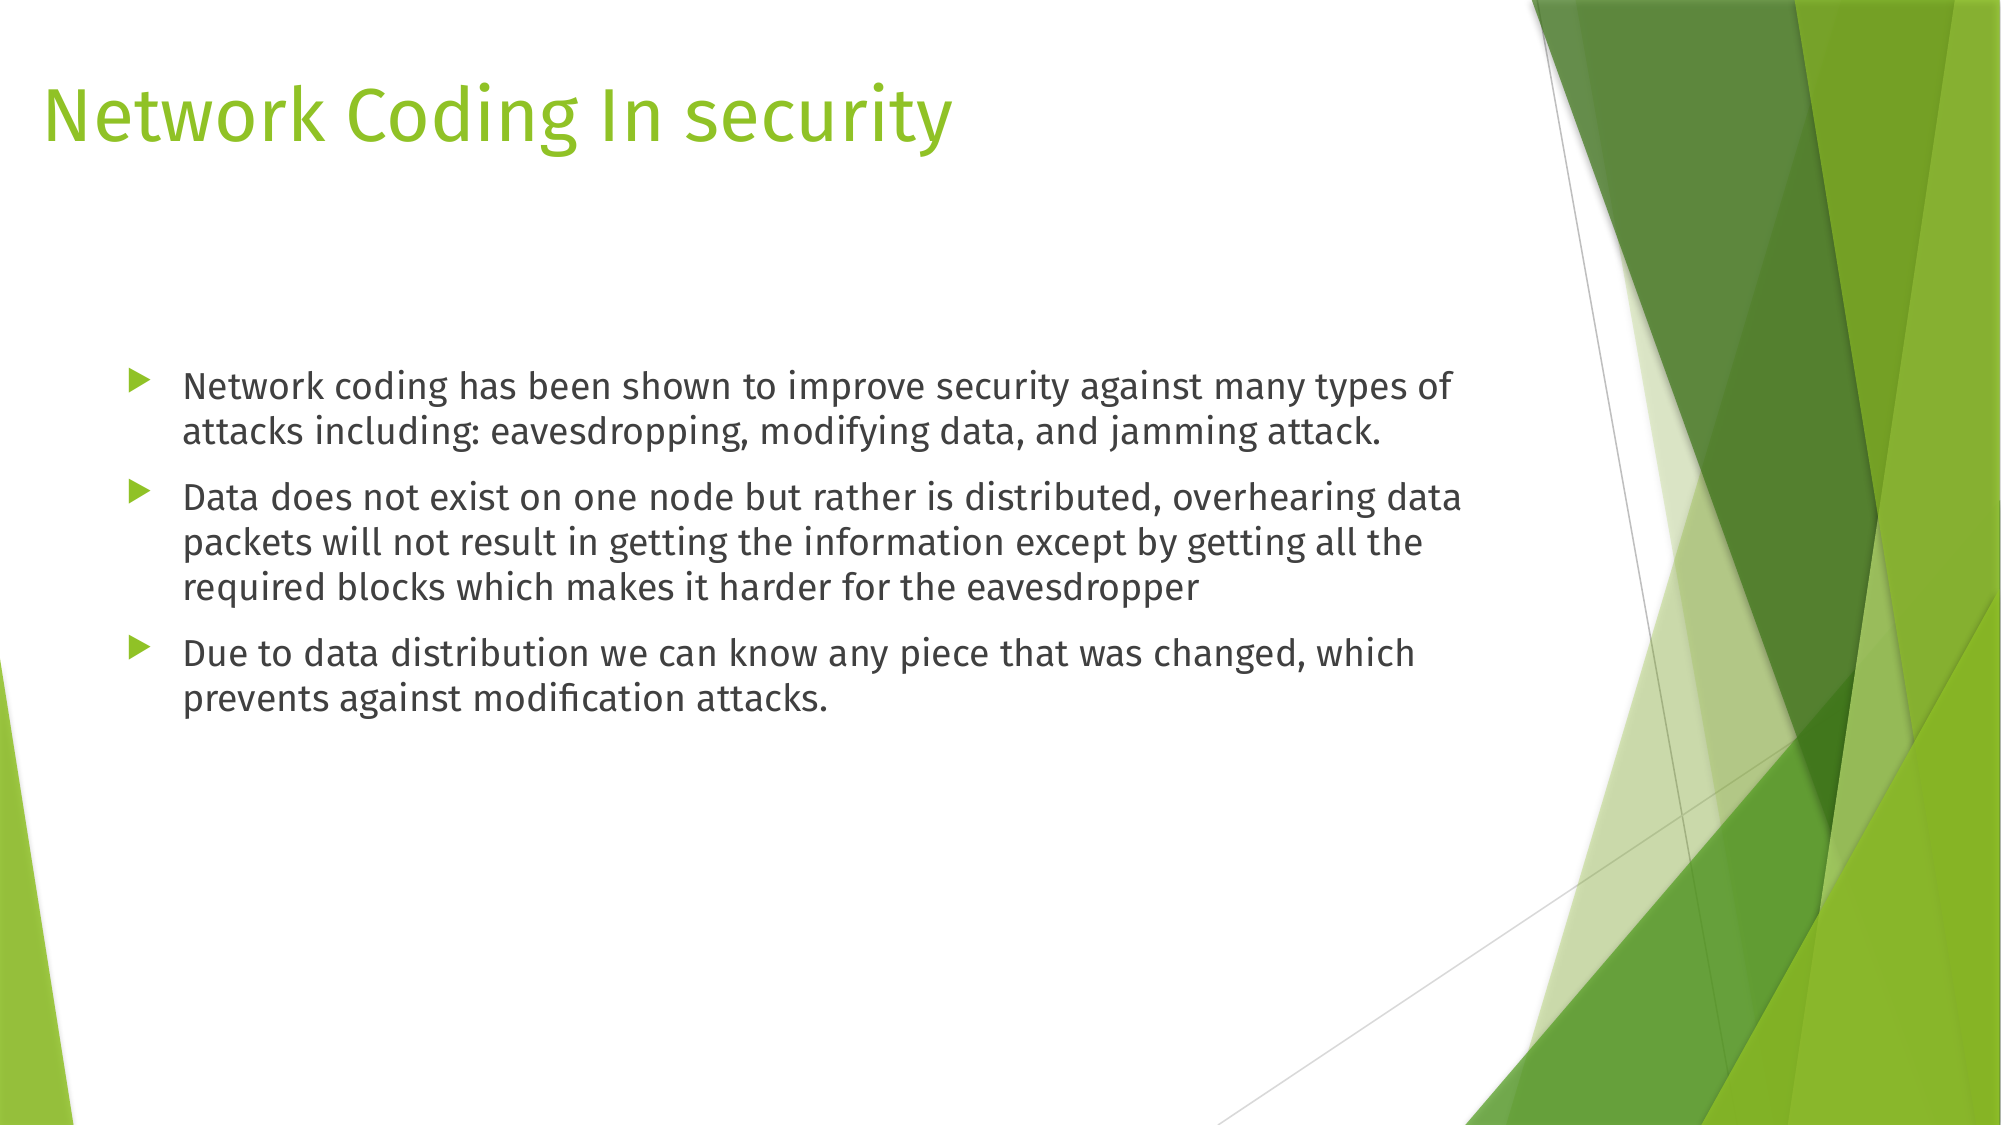

# Network Coding In security
Network coding has been shown to improve security against many types of attacks including: eavesdropping, modifying data, and jamming attack.
Data does not exist on one node but rather is distributed, overhearing data packets will not result in getting the information except by getting all the required blocks which makes it harder for the eavesdropper
Due to data distribution we can know any piece that was changed, which prevents against modification attacks.